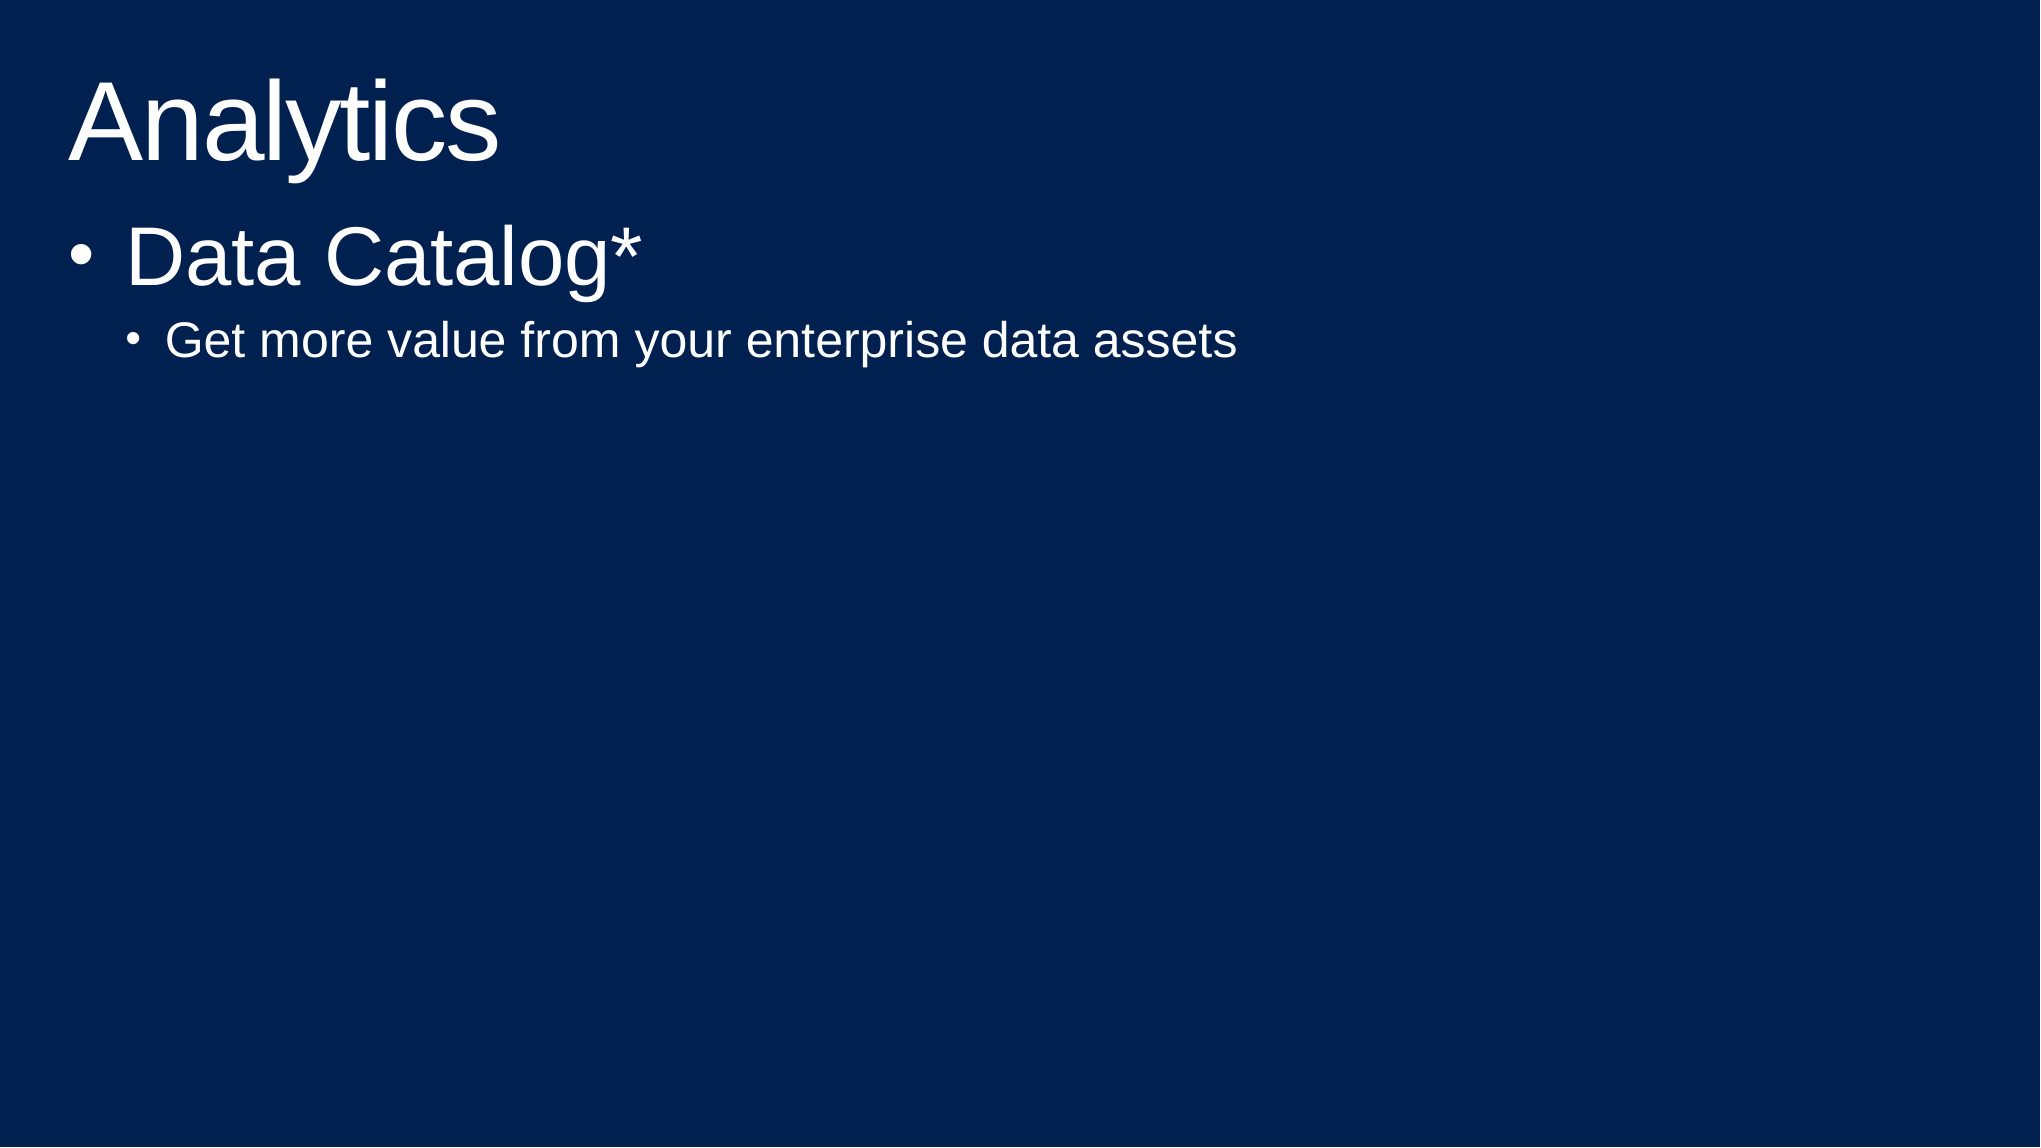

# Analytics
Data Catalog*
Get more value from your enterprise data assets